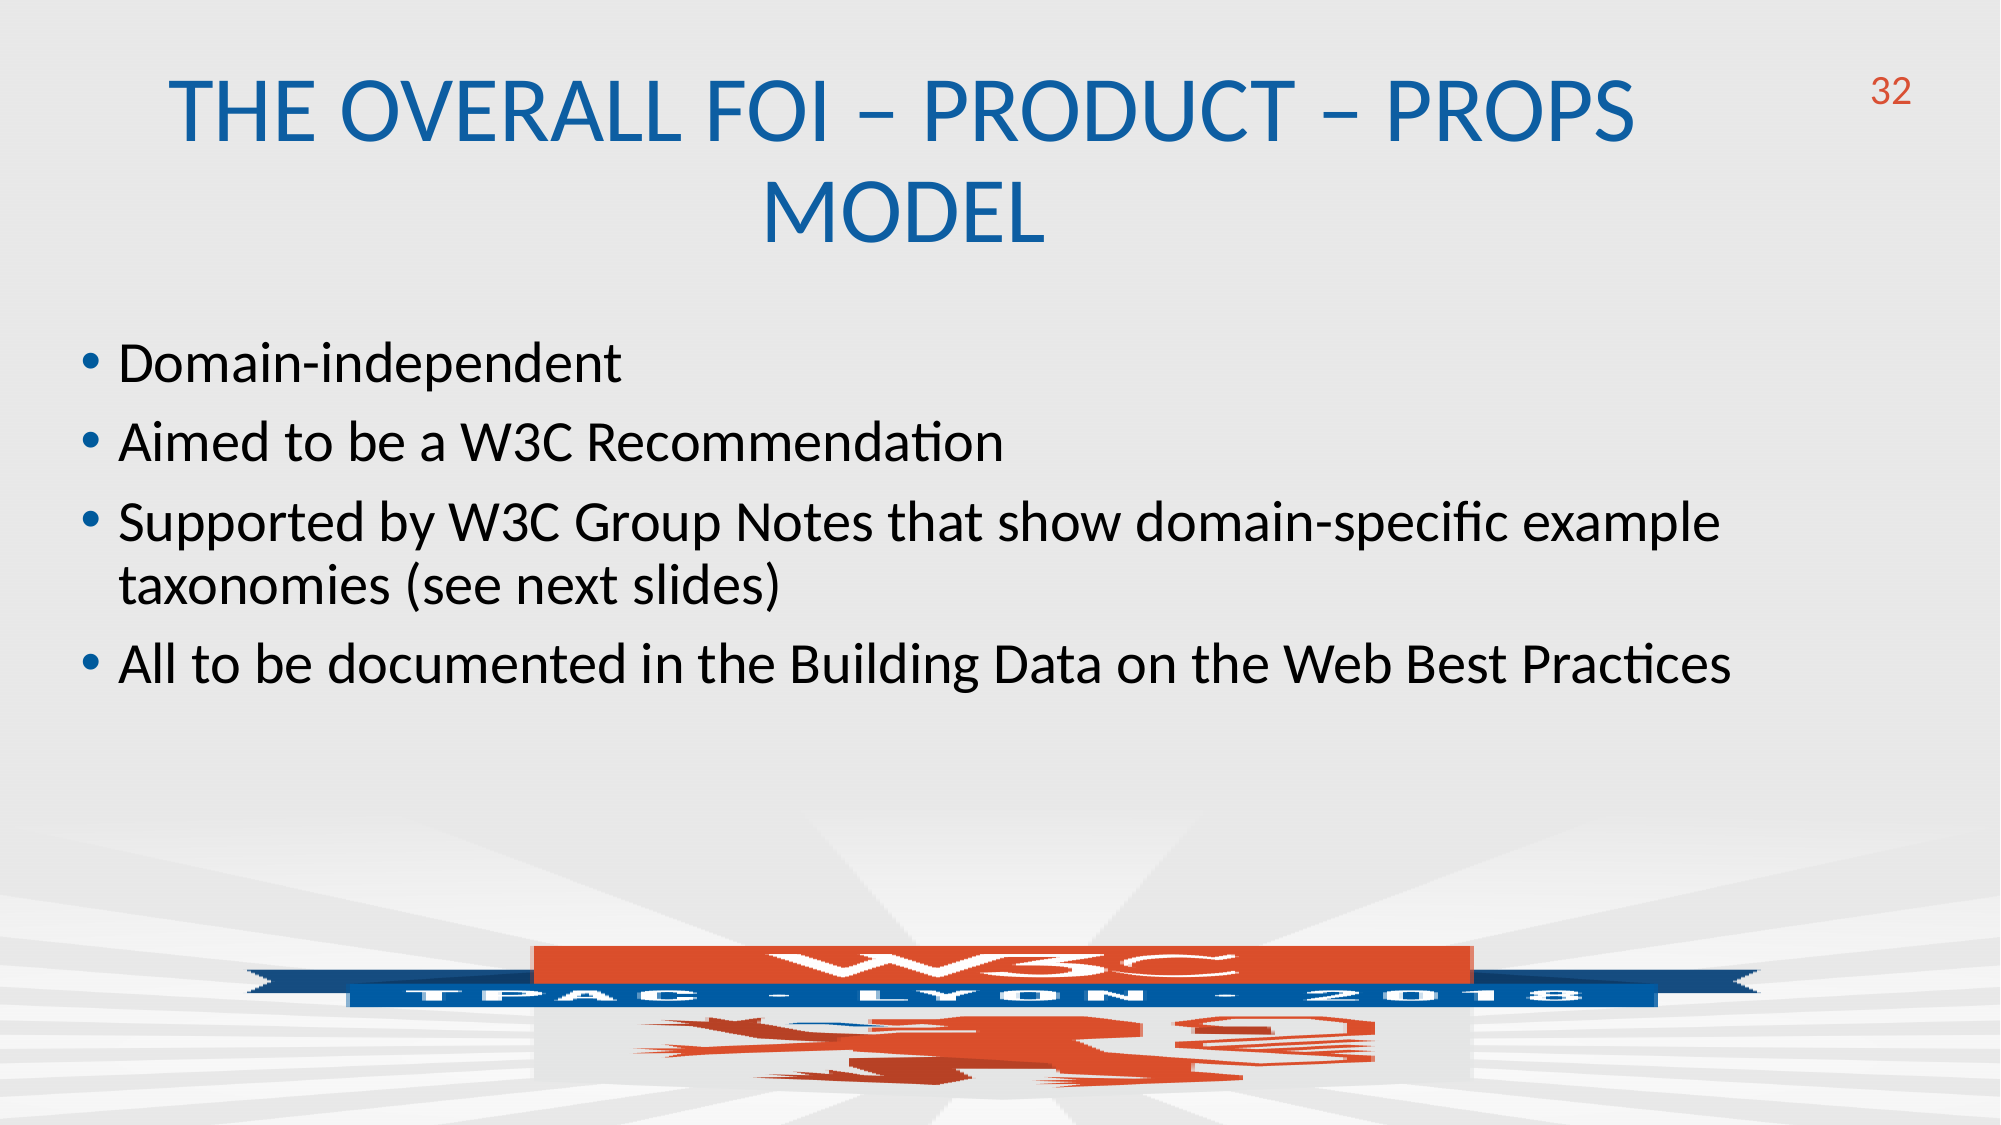

32
# THE overall FoI – product – props model

Domain-independent
Aimed to be a W3C Recommendation
Supported by W3C Group Notes that show domain-specific example taxonomies (see next slides)
All to be documented in the Building Data on the Web Best Practices